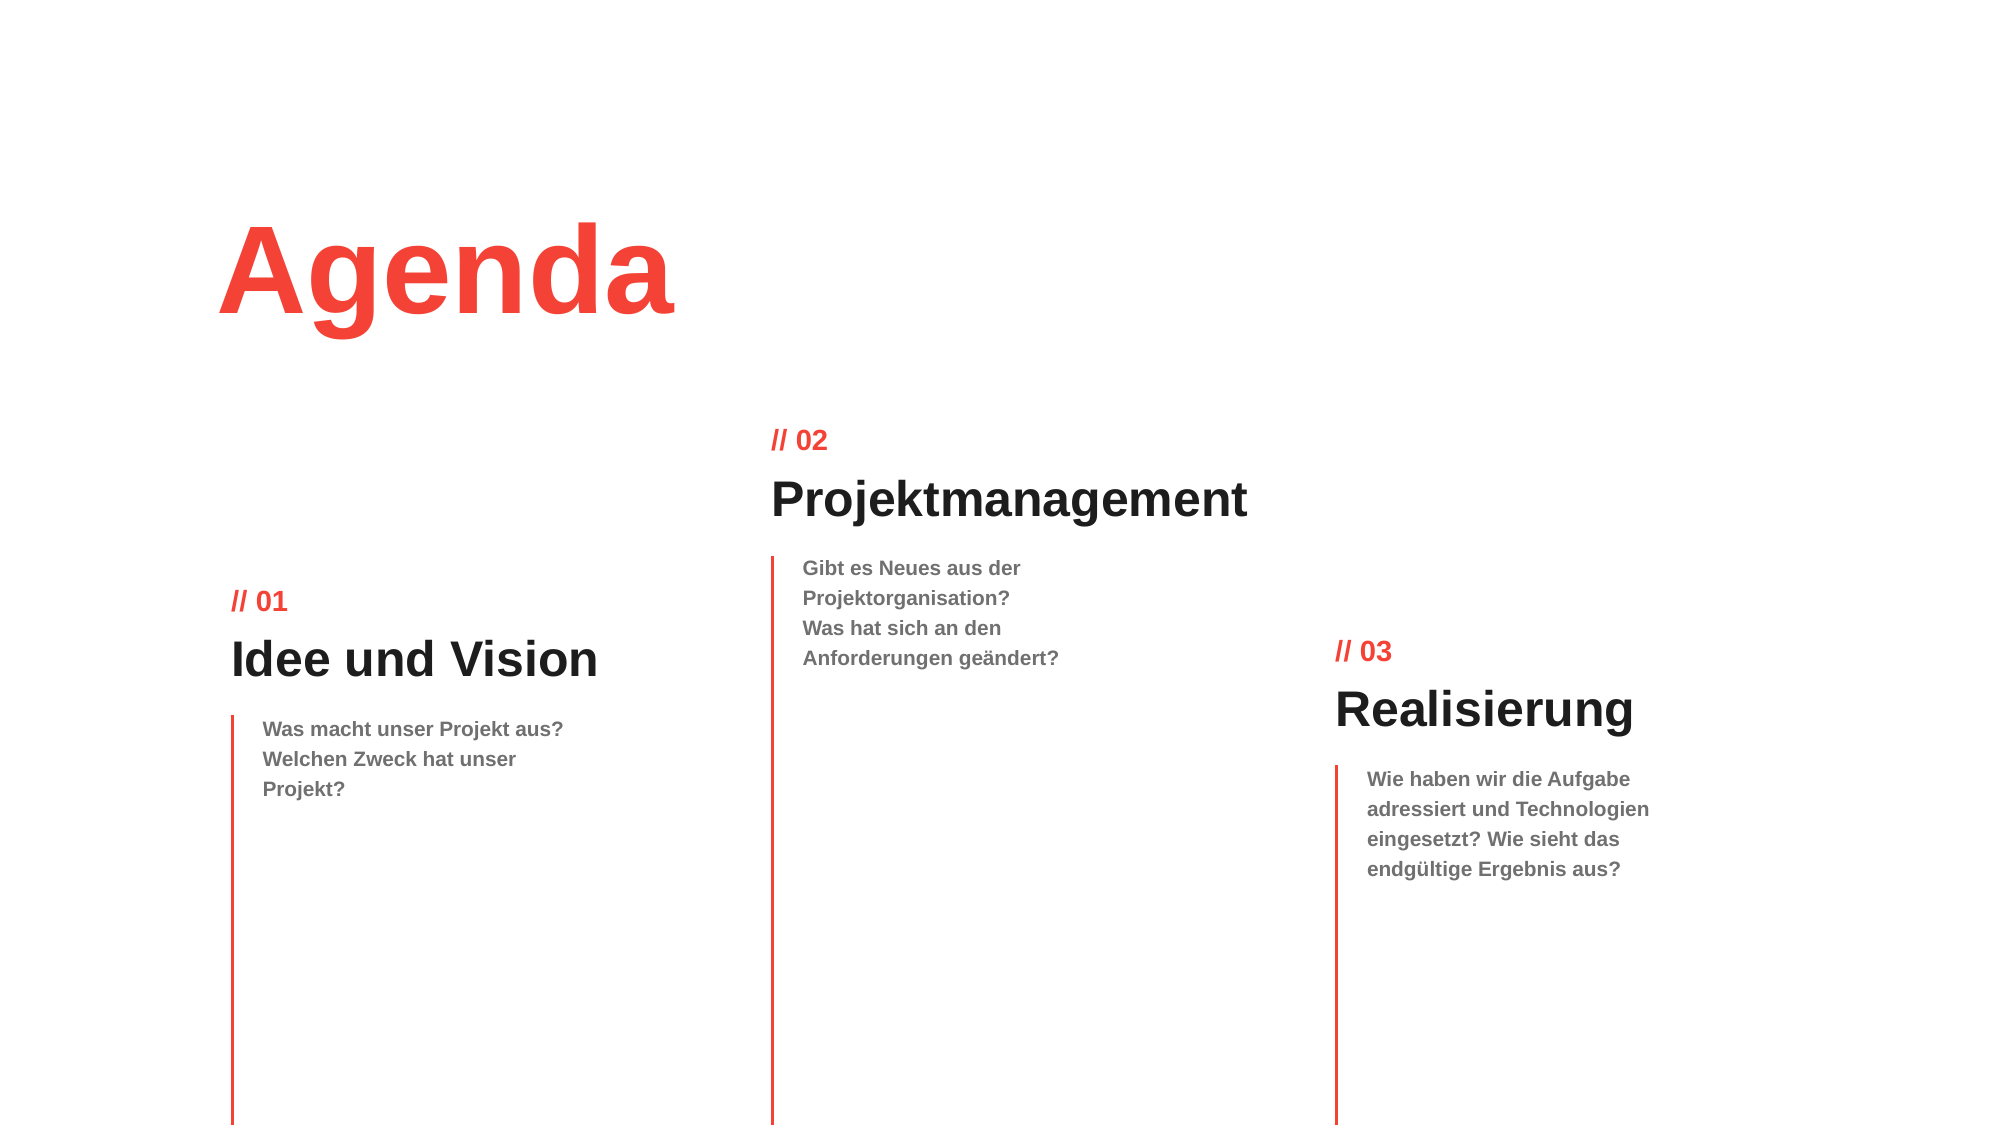

Agenda
// 02
Projektmanagement
Gibt es Neues aus der Projektorganisation?
Was hat sich an den Anforderungen geändert?
// 01
Idee und Vision
// 03
Realisierung
Was macht unser Projekt aus? Welchen Zweck hat unser Projekt?
Wie haben wir die Aufgabe adressiert und Technologien eingesetzt? Wie sieht das endgültige Ergebnis aus?